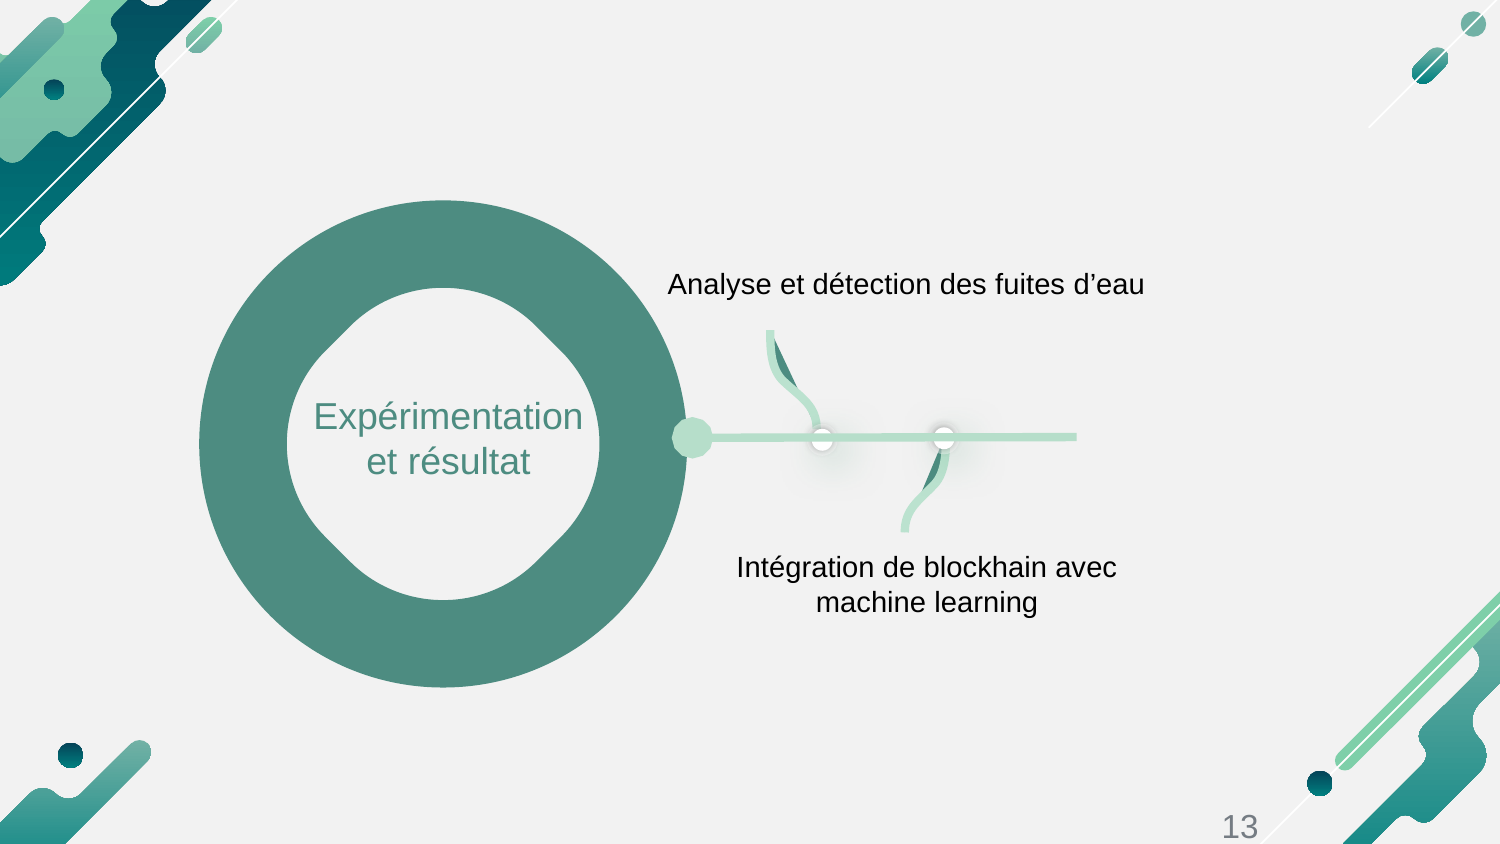

Analyse et détection des fuites d’eau

Expérimentation et résultat

Intégration de blockhain avec machine learning
13